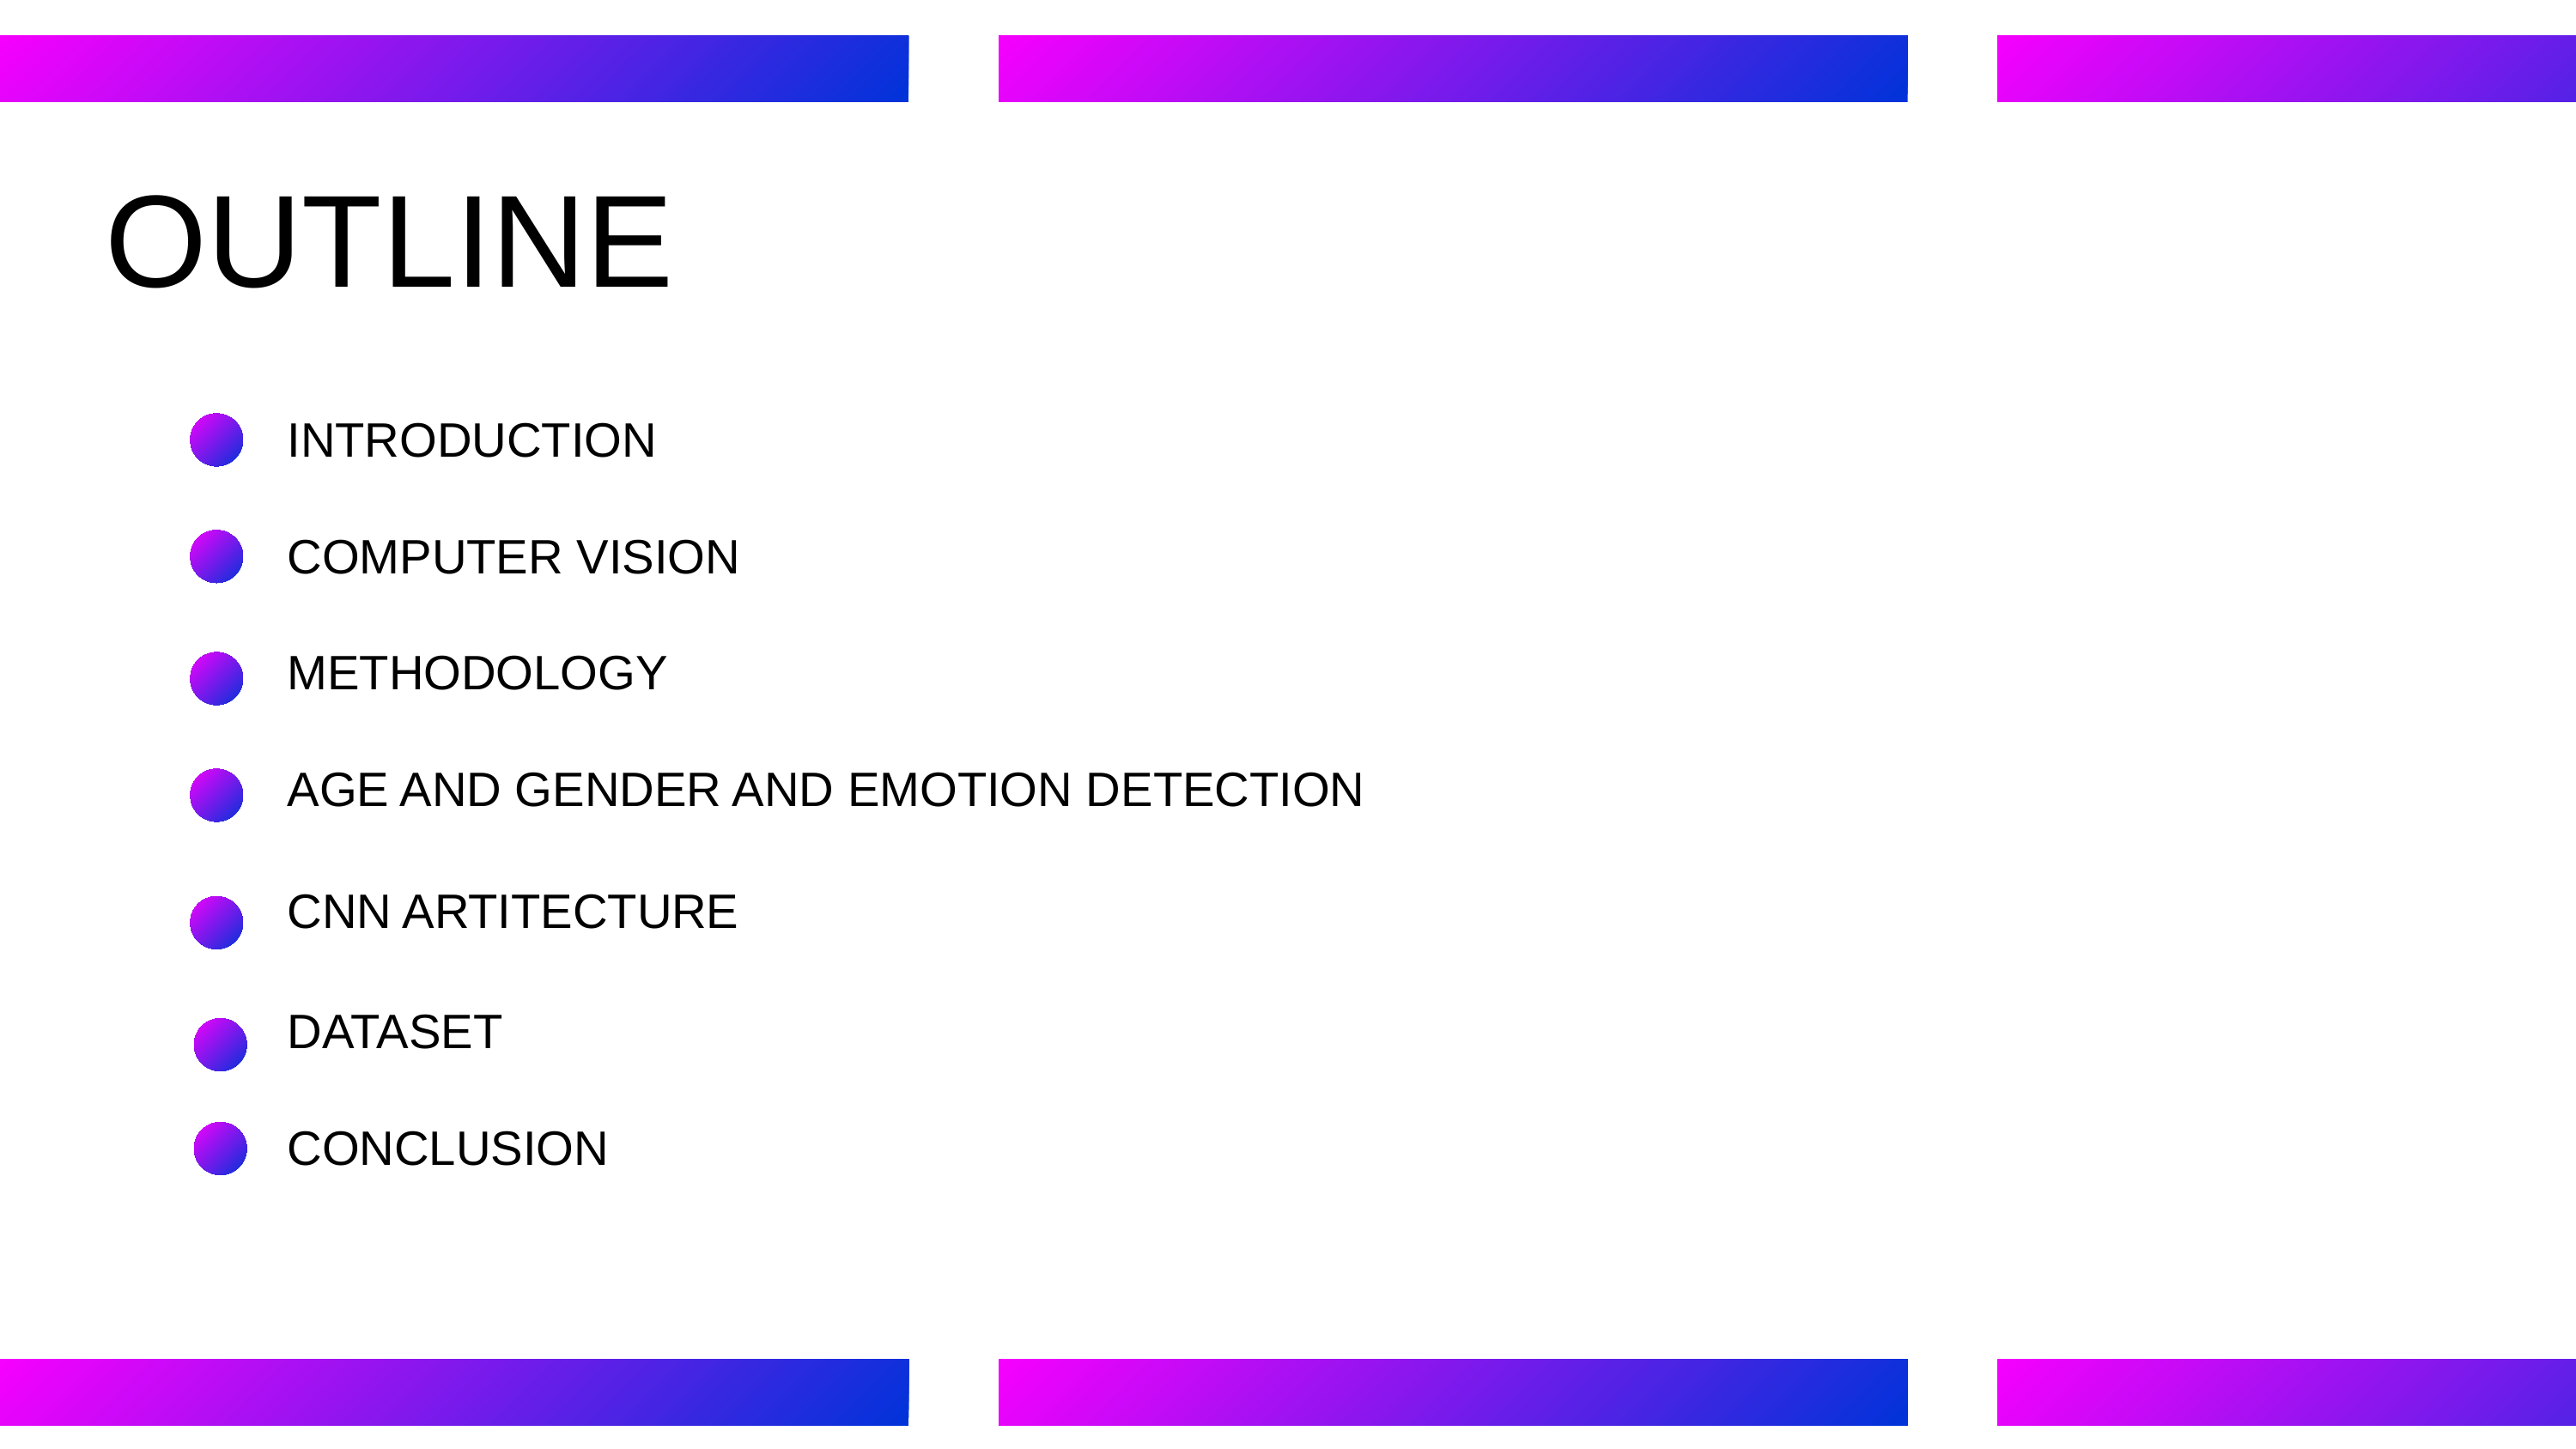

OUTLINE
INTRODUCTION

COMPUTER VISION

METHODOLOGY

AGE AND GENDER AND EMOTION DETECTION

CNN ARTITECTURE

DATASET

CONCLUSION